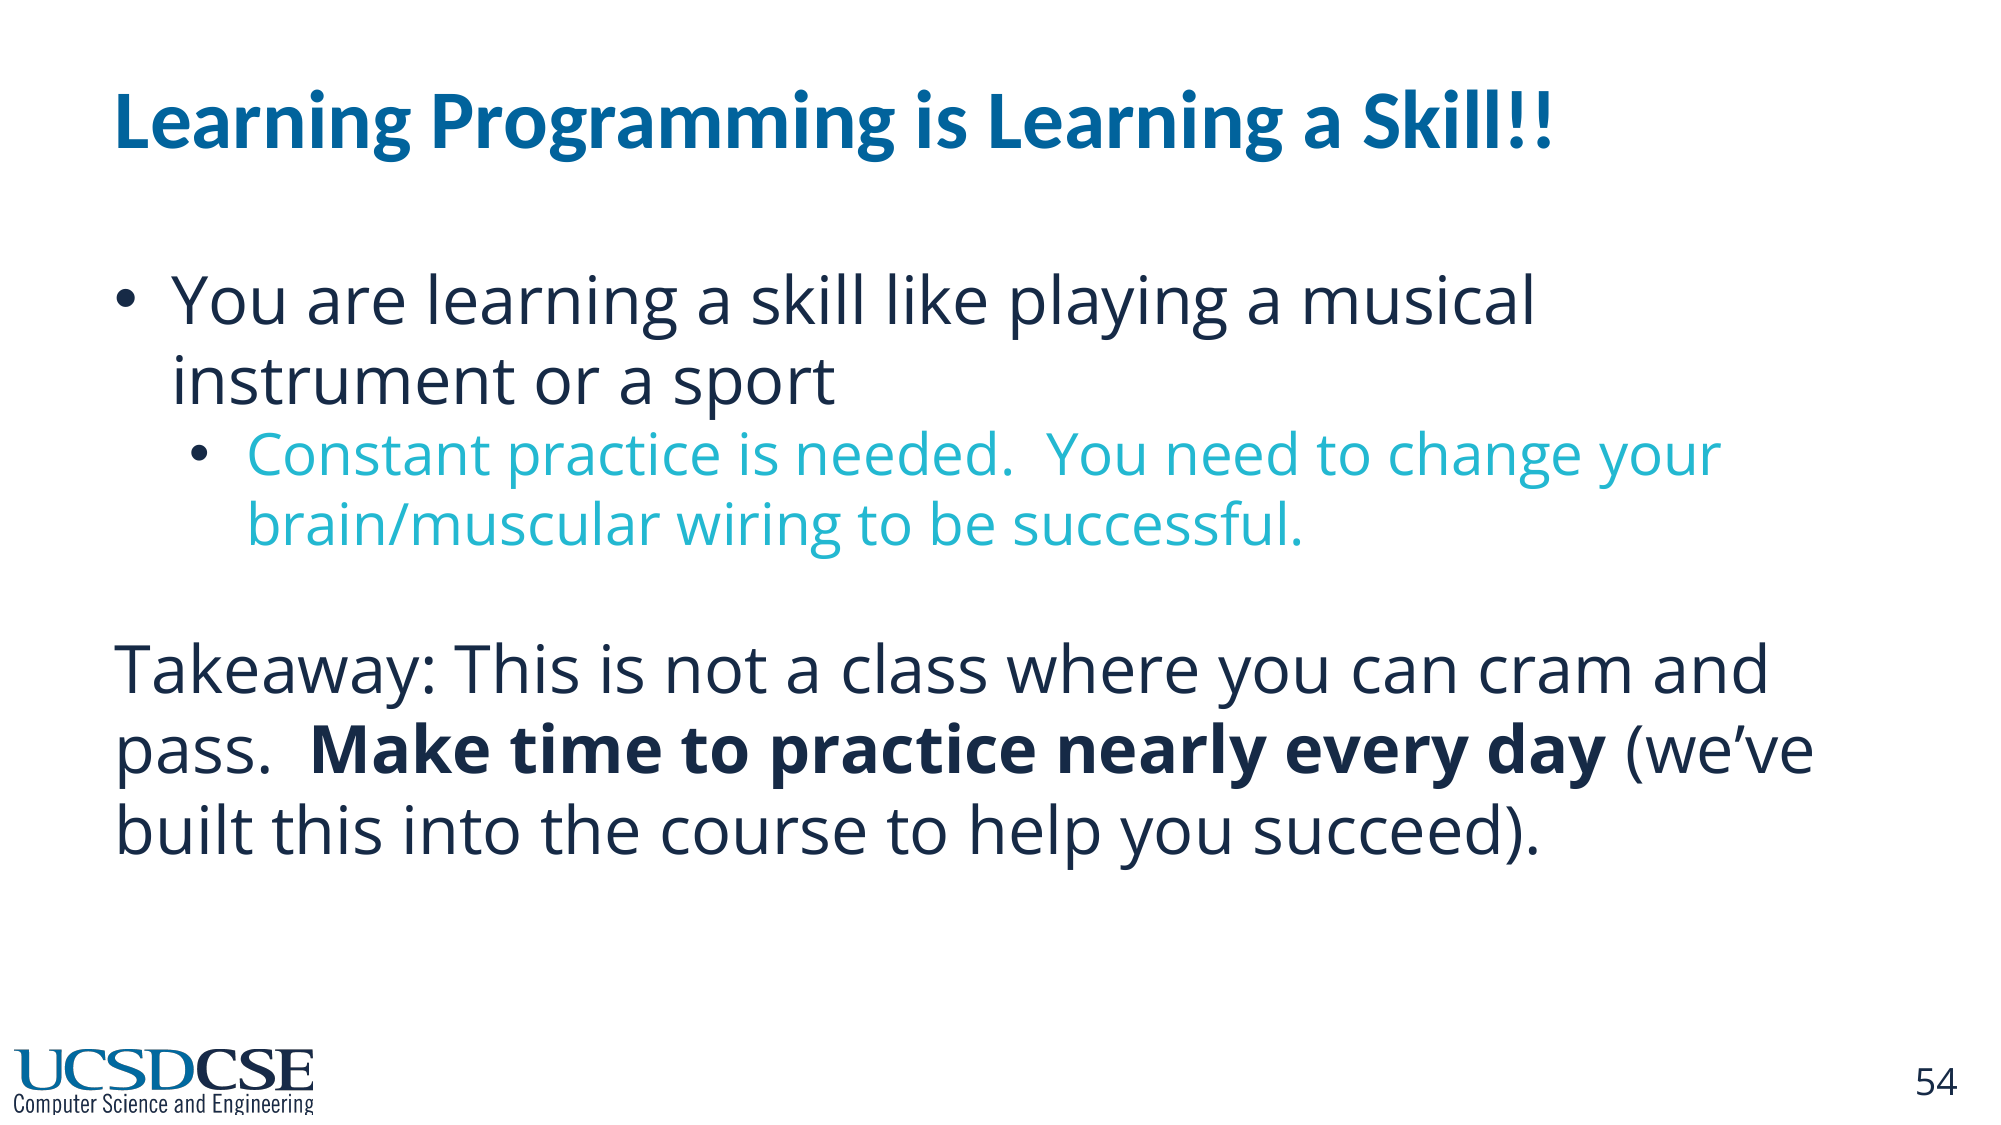

# Learning Programming is Learning a Skill!!
You are learning a skill like playing a musical instrument or a sport
Constant practice is needed.  You need to change your brain/muscular wiring to be successful.

Takeaway: This is not a class where you can cram and pass.  Make time to practice nearly every day (we’ve built this into the course to help you succeed).